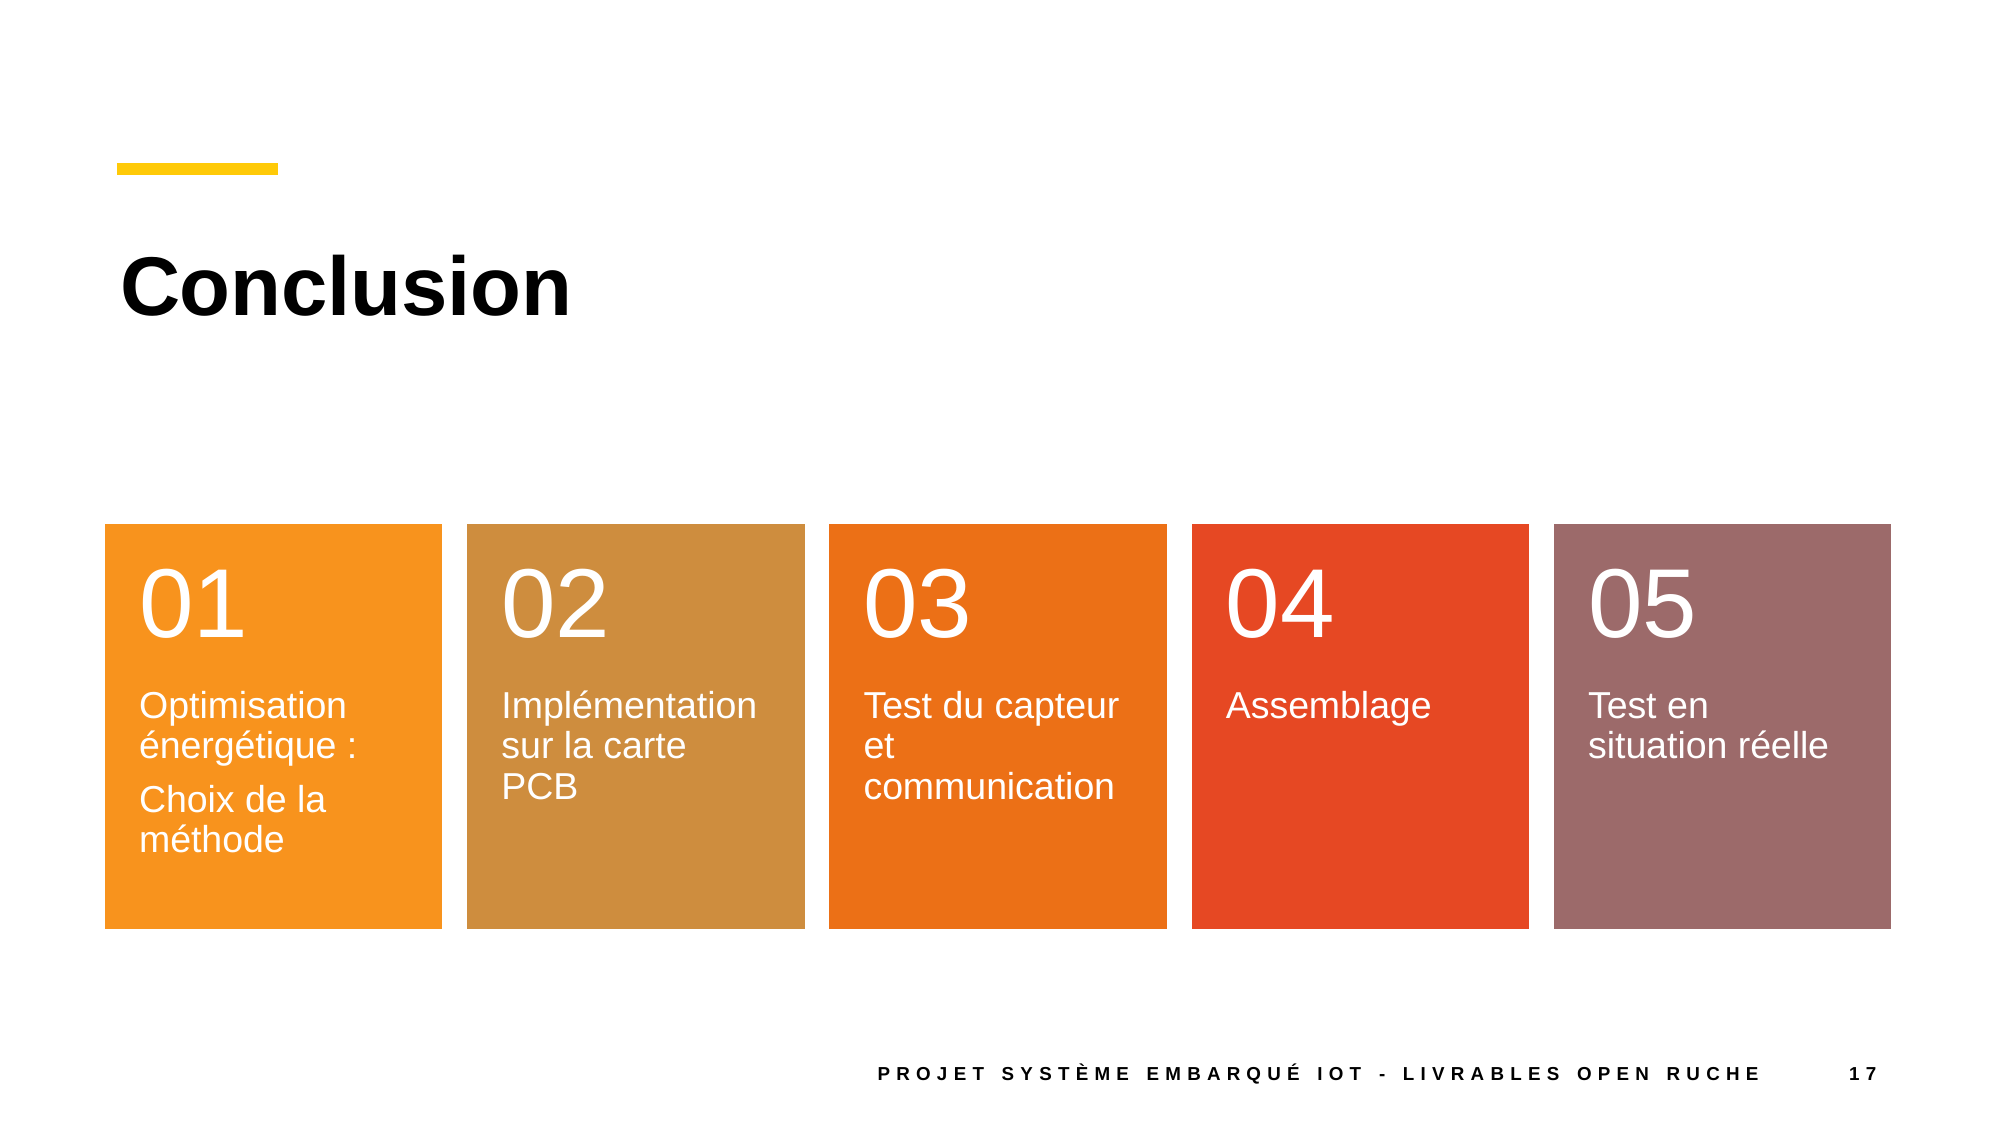

# Conclusion
Optimisation énergétique :
Choix de la méthode
01
Implémentation sur la carte PCB
02
Test du capteur et communication
03
Assemblage
04
Test en situation réelle
05
Projet Système Embarqué IoT - Livrables Open Ruche
17